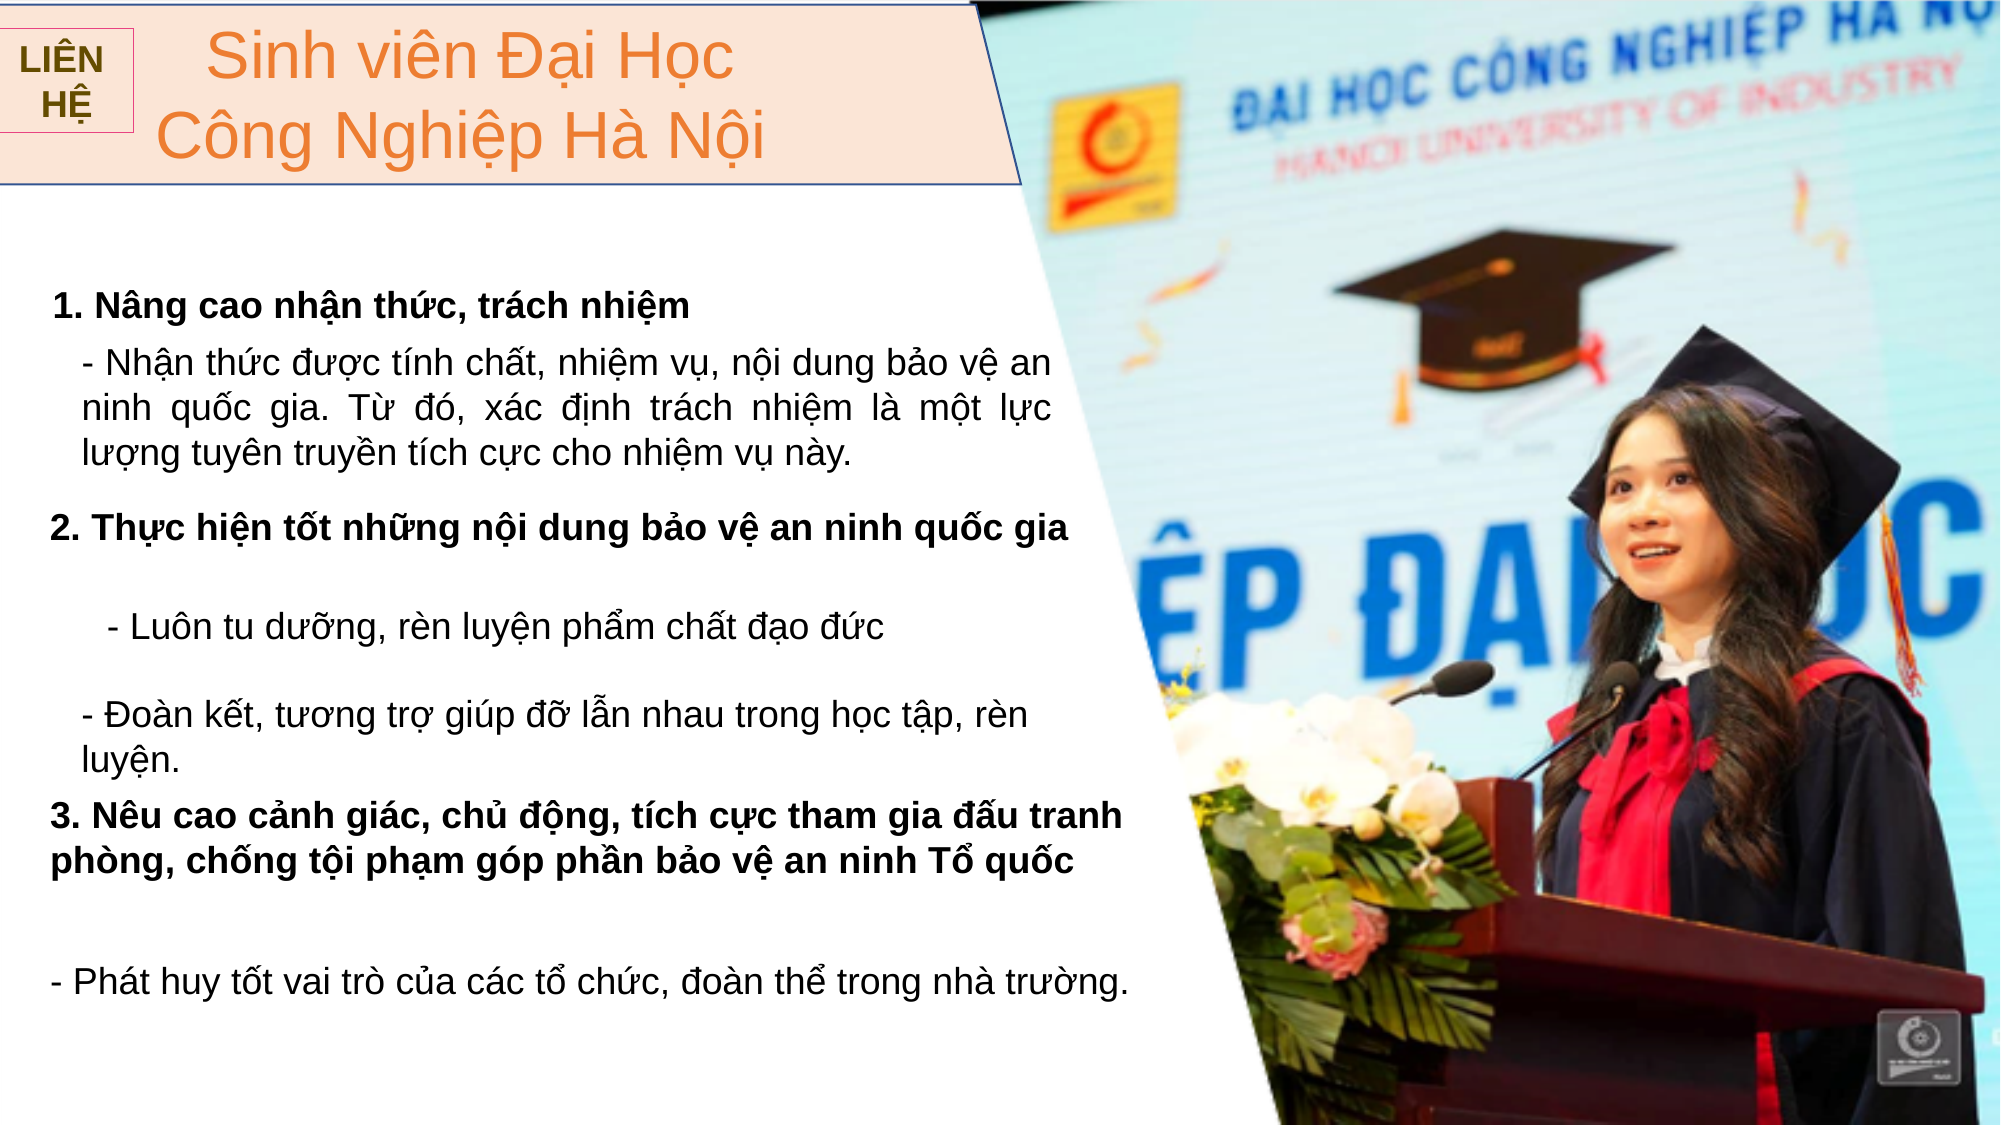

Sinh viên Đại Học
        Công Nghiệp Hà Nội

LIÊN
HỆ

1. Nâng cao nhận thức, trách nhiệm
- Nhận thức được tính chất, nhiệm vụ, nội dung bảo vệ an ninh quốc gia. Từ đó, xác định trách nhiệm là một lực lượng tuyên truyền tích cực cho nhiệm vụ này.
2. Thực hiện tốt những nội dung bảo vệ an ninh quốc gia
- Luôn tu dưỡng, rèn luyện phẩm chất đạo đức
- Đoàn kết, tương trợ giúp đỡ lẫn nhau trong học tập, rèn luyện.
3. Nêu cao cảnh giác, chủ động, tích cực tham gia đấu tranh phòng, chống tội phạm góp phần bảo vệ an ninh Tổ quốc
- Phát huy tốt vai trò của các tổ chức, đoàn thể trong nhà trường.